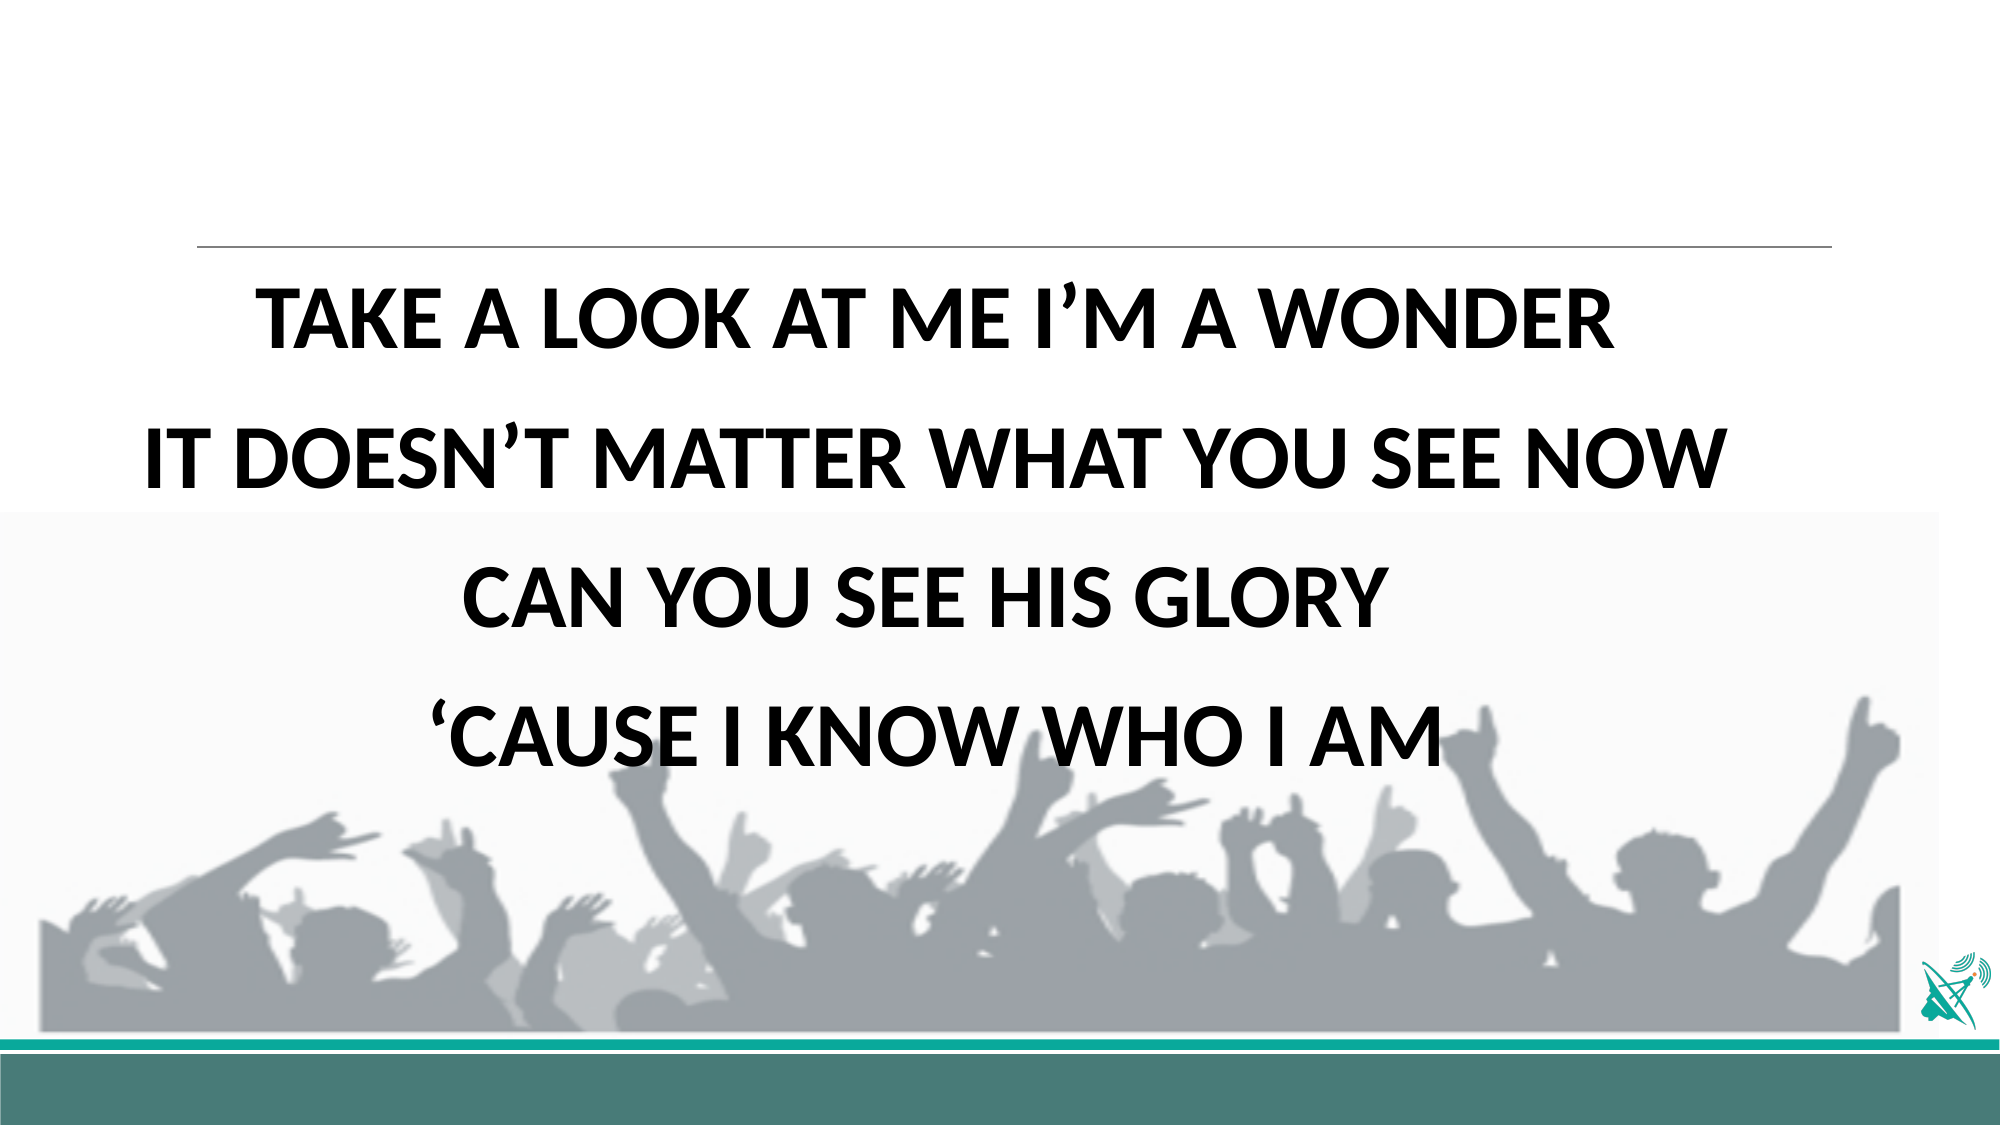

TAKE A LOOK AT ME I’M A WONDER
IT DOESN’T MATTER WHAT YOU SEE NOW
CAN YOU SEE HIS GLORY
‘CAUSE I KNOW WHO I AM